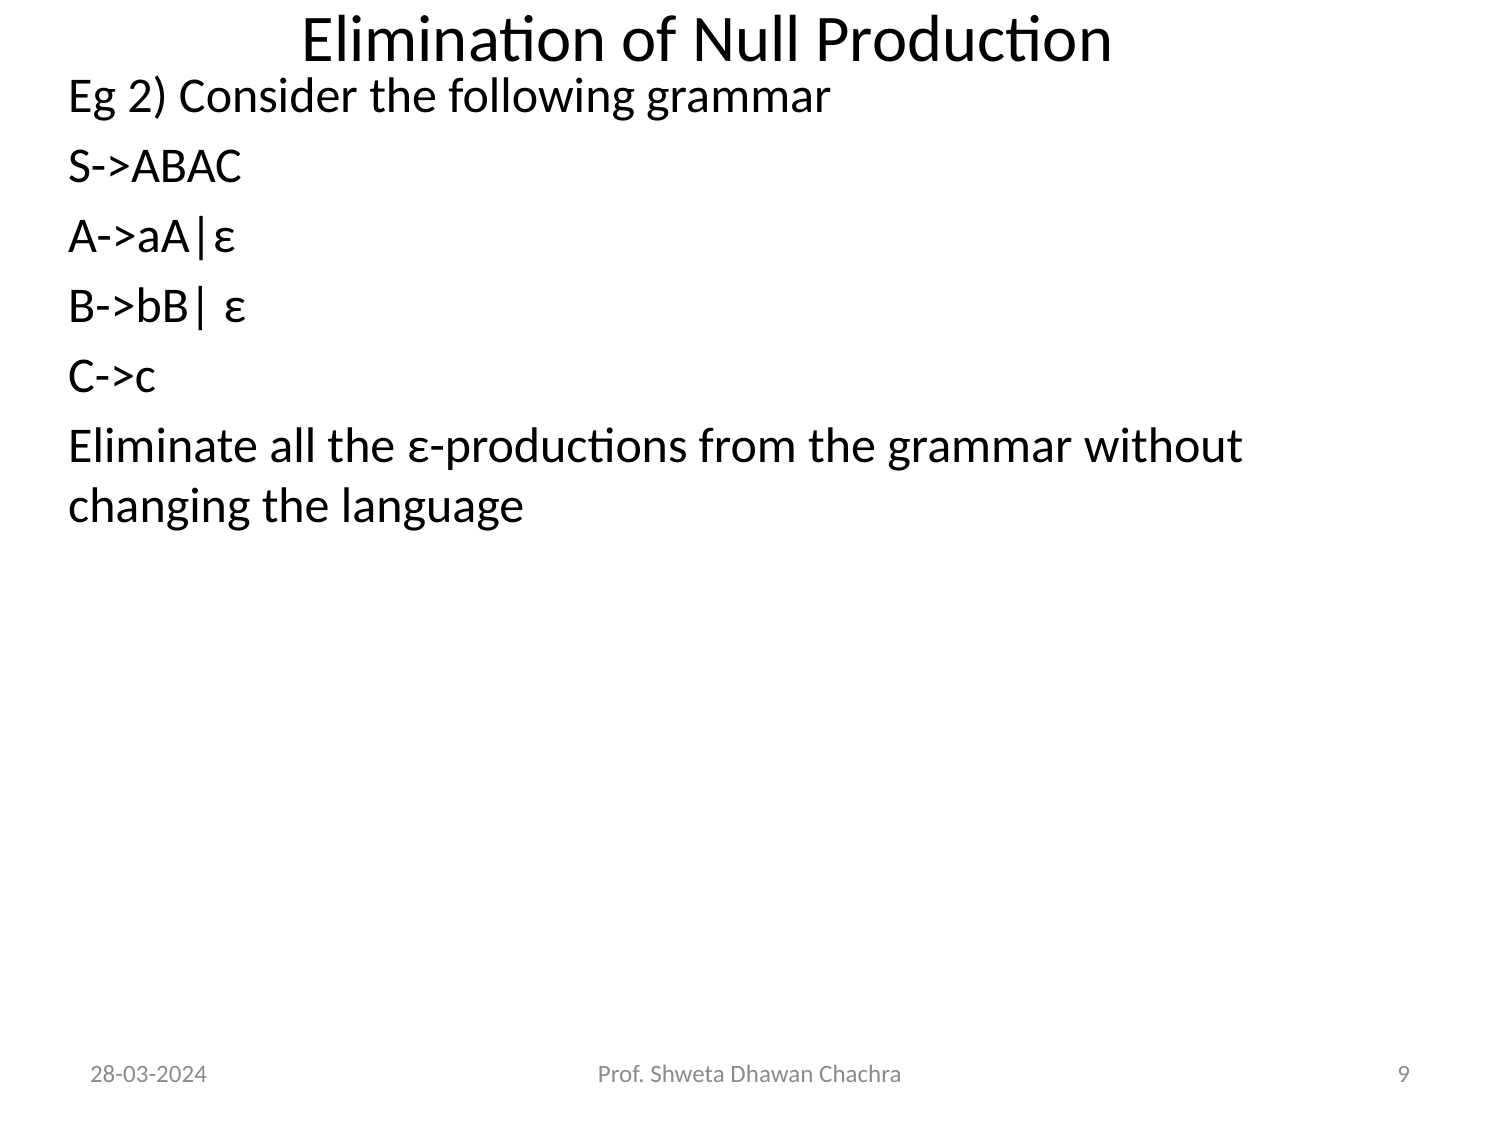

# Elimination of Null Production
Eg 2) Consider the following grammar
S->ABAC
A->aA|ε
B->bB| ε
C->c
Eliminate all the ε-productions from the grammar without changing the language

28-03-2024
Prof. Shweta Dhawan Chachra
9